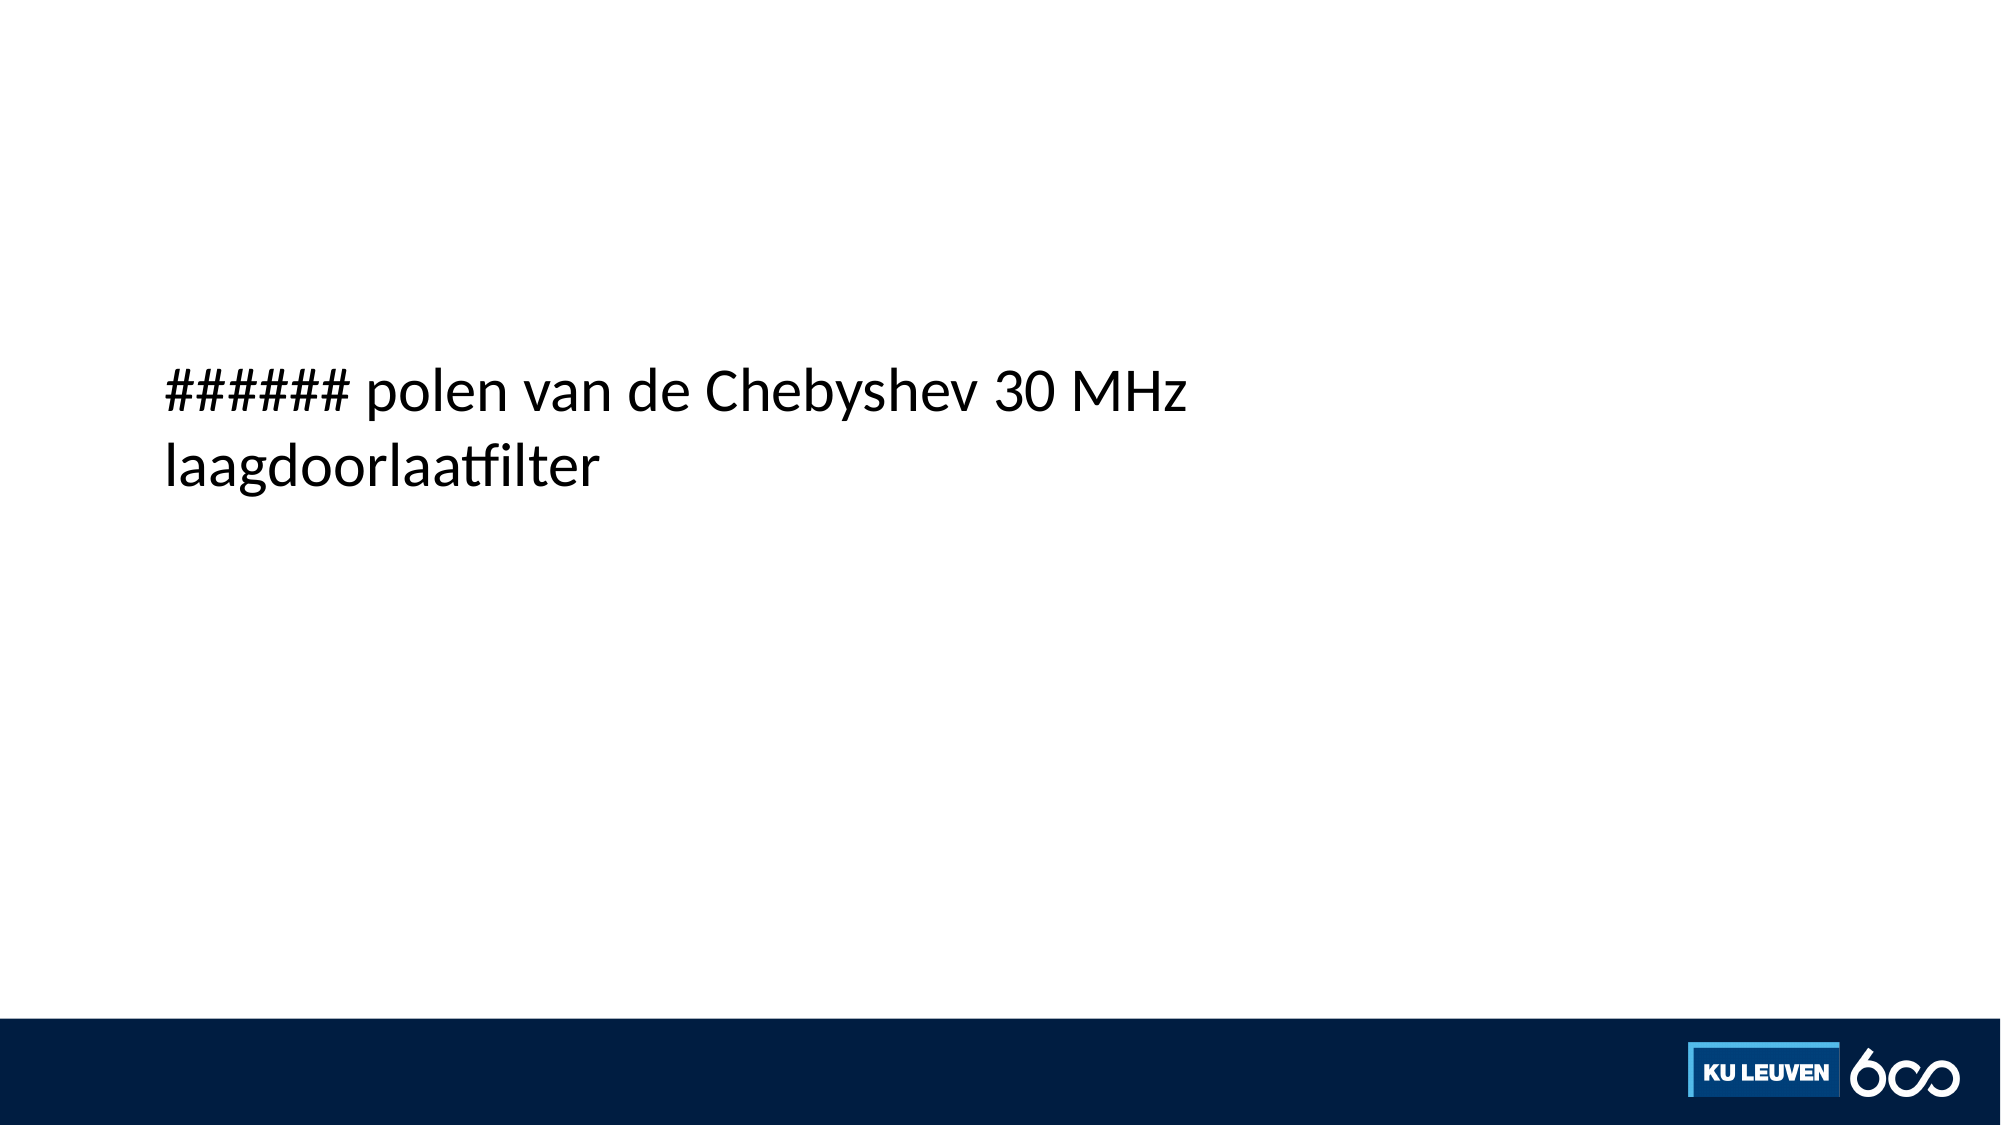

#
###### polen van de Chebyshev 30 MHz laagdoorlaatfilter